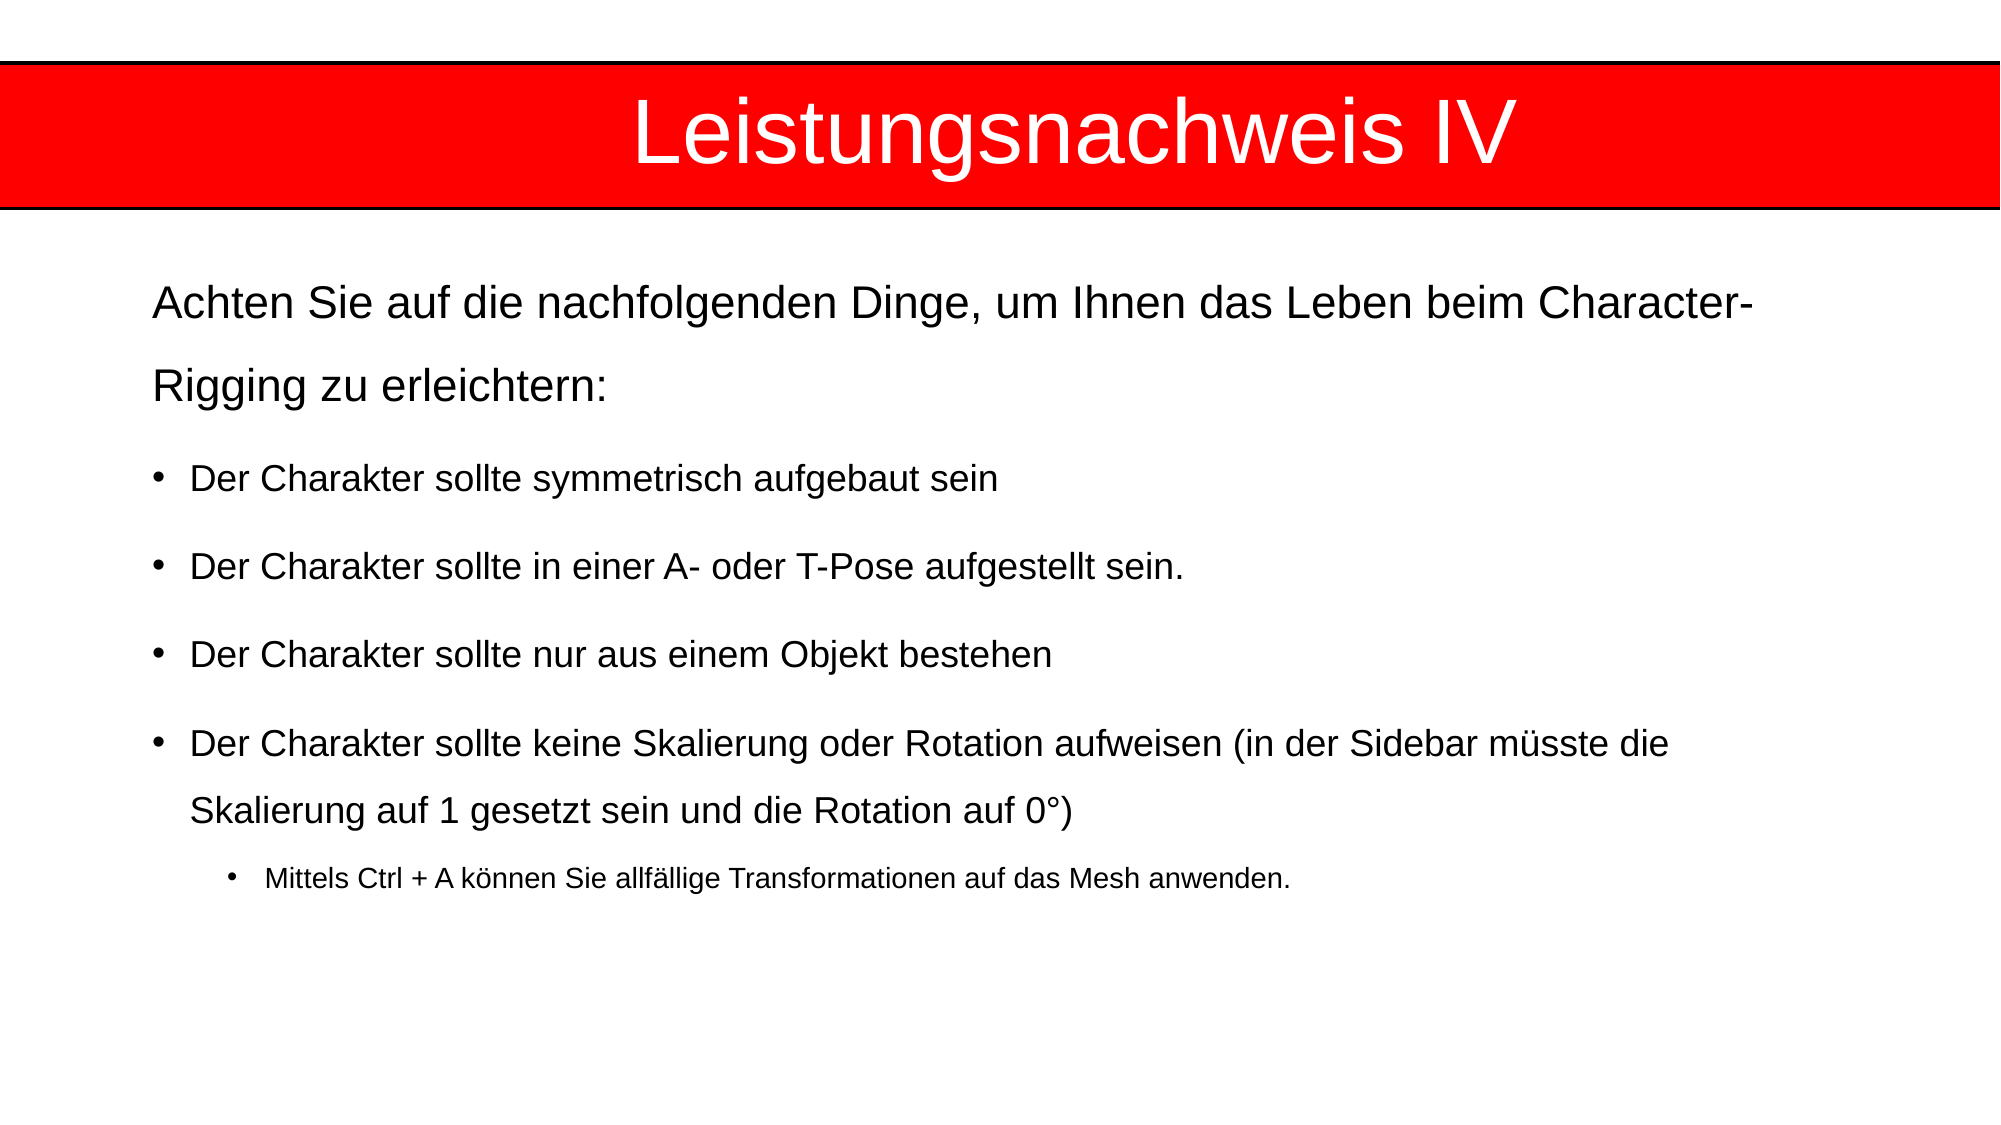

Leistungsnachweis IV
Achten Sie auf die nachfolgenden Dinge, um Ihnen das Leben beim Character-Rigging zu erleichtern:
Der Charakter sollte symmetrisch aufgebaut sein
Der Charakter sollte in einer A- oder T-Pose aufgestellt sein.
Der Charakter sollte nur aus einem Objekt bestehen
Der Charakter sollte keine Skalierung oder Rotation aufweisen (in der Sidebar müsste die Skalierung auf 1 gesetzt sein und die Rotation auf 0°)
Mittels Ctrl + A können Sie allfällige Transformationen auf das Mesh anwenden.